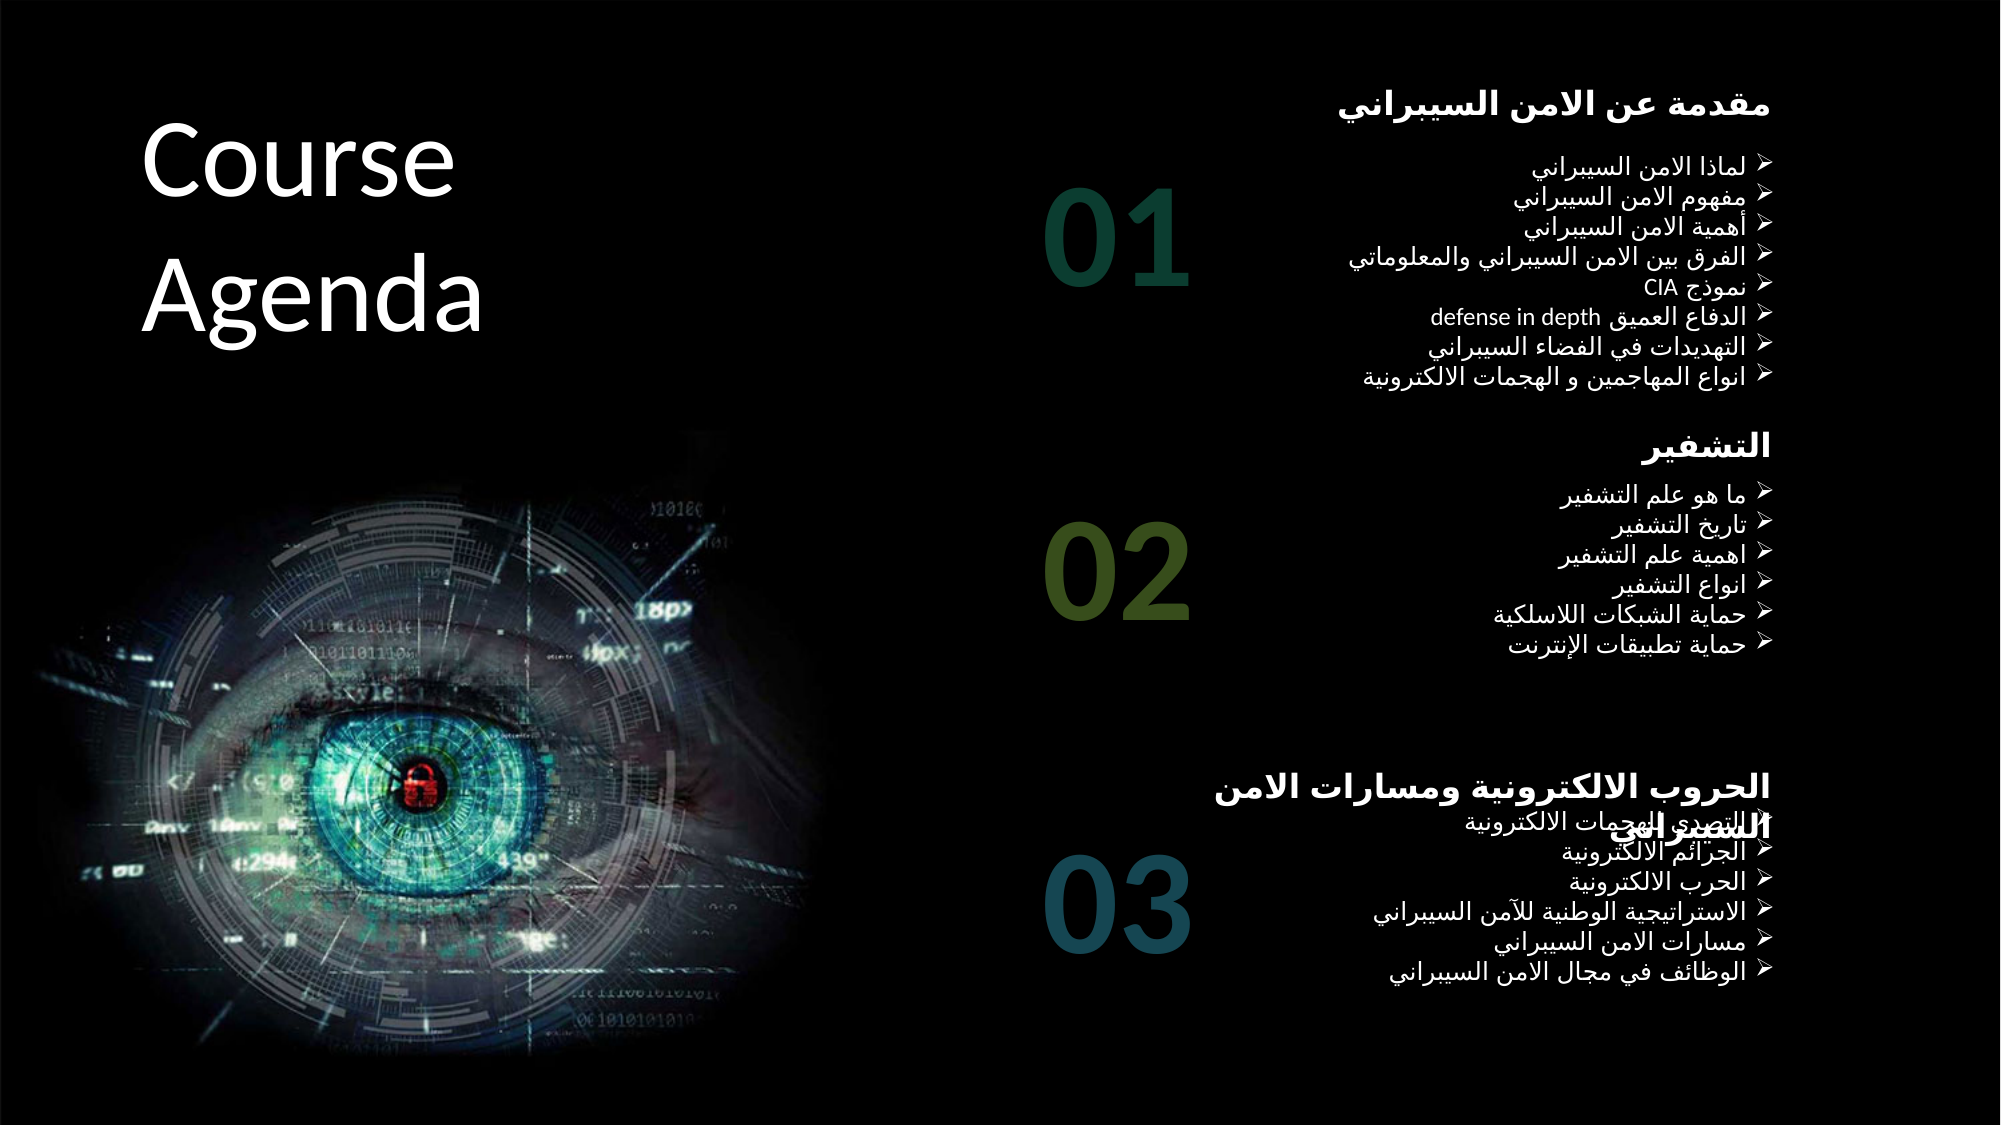

Course Agenda
مقدمة عن الامن السيبراني
لماذا الامن السيبراني
مفهوم الامن السيبراني
أهمية الامن السيبراني
الفرق بين الامن السيبراني والمعلوماتي
نموذج CIA
الدفاع العميق defense in depth
التهديدات في الفضاء السيبراني
انواع المهاجمين و الهجمات الالكترونية
01
التشفير
ما هو علم التشفير
تاريخ التشفير
اهمية علم التشفير
انواع التشفير
حماية الشبكات اللاسلكية
حماية تطبيقات الإنترنت

02
الحروب الالكترونية ومسارات الامن السيبراني
التصدي للهجمات الالكترونية
الجرائم الالكترونية
الحرب الالكترونية
الاستراتيجية الوطنية للآمن السيبراني
مسارات الامن السيبراني
الوظائف في مجال الامن السيبراني
03